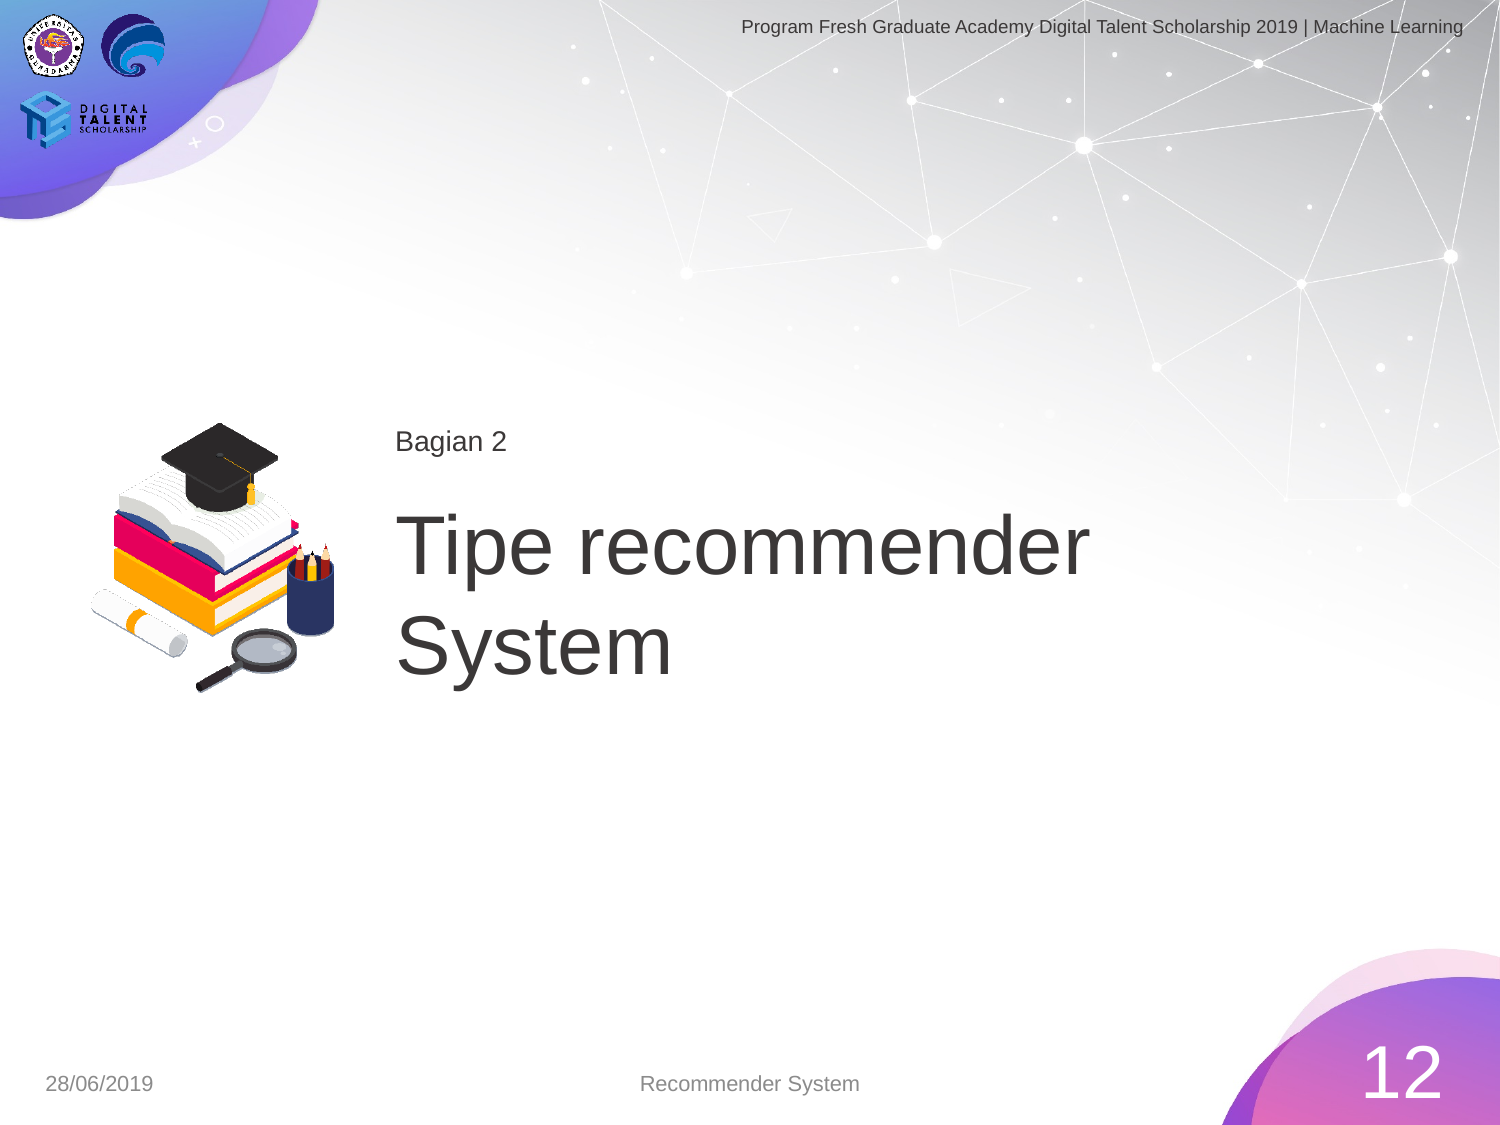

Bagian 2
# Tipe recommender System
12
28/06/2019
Recommender System